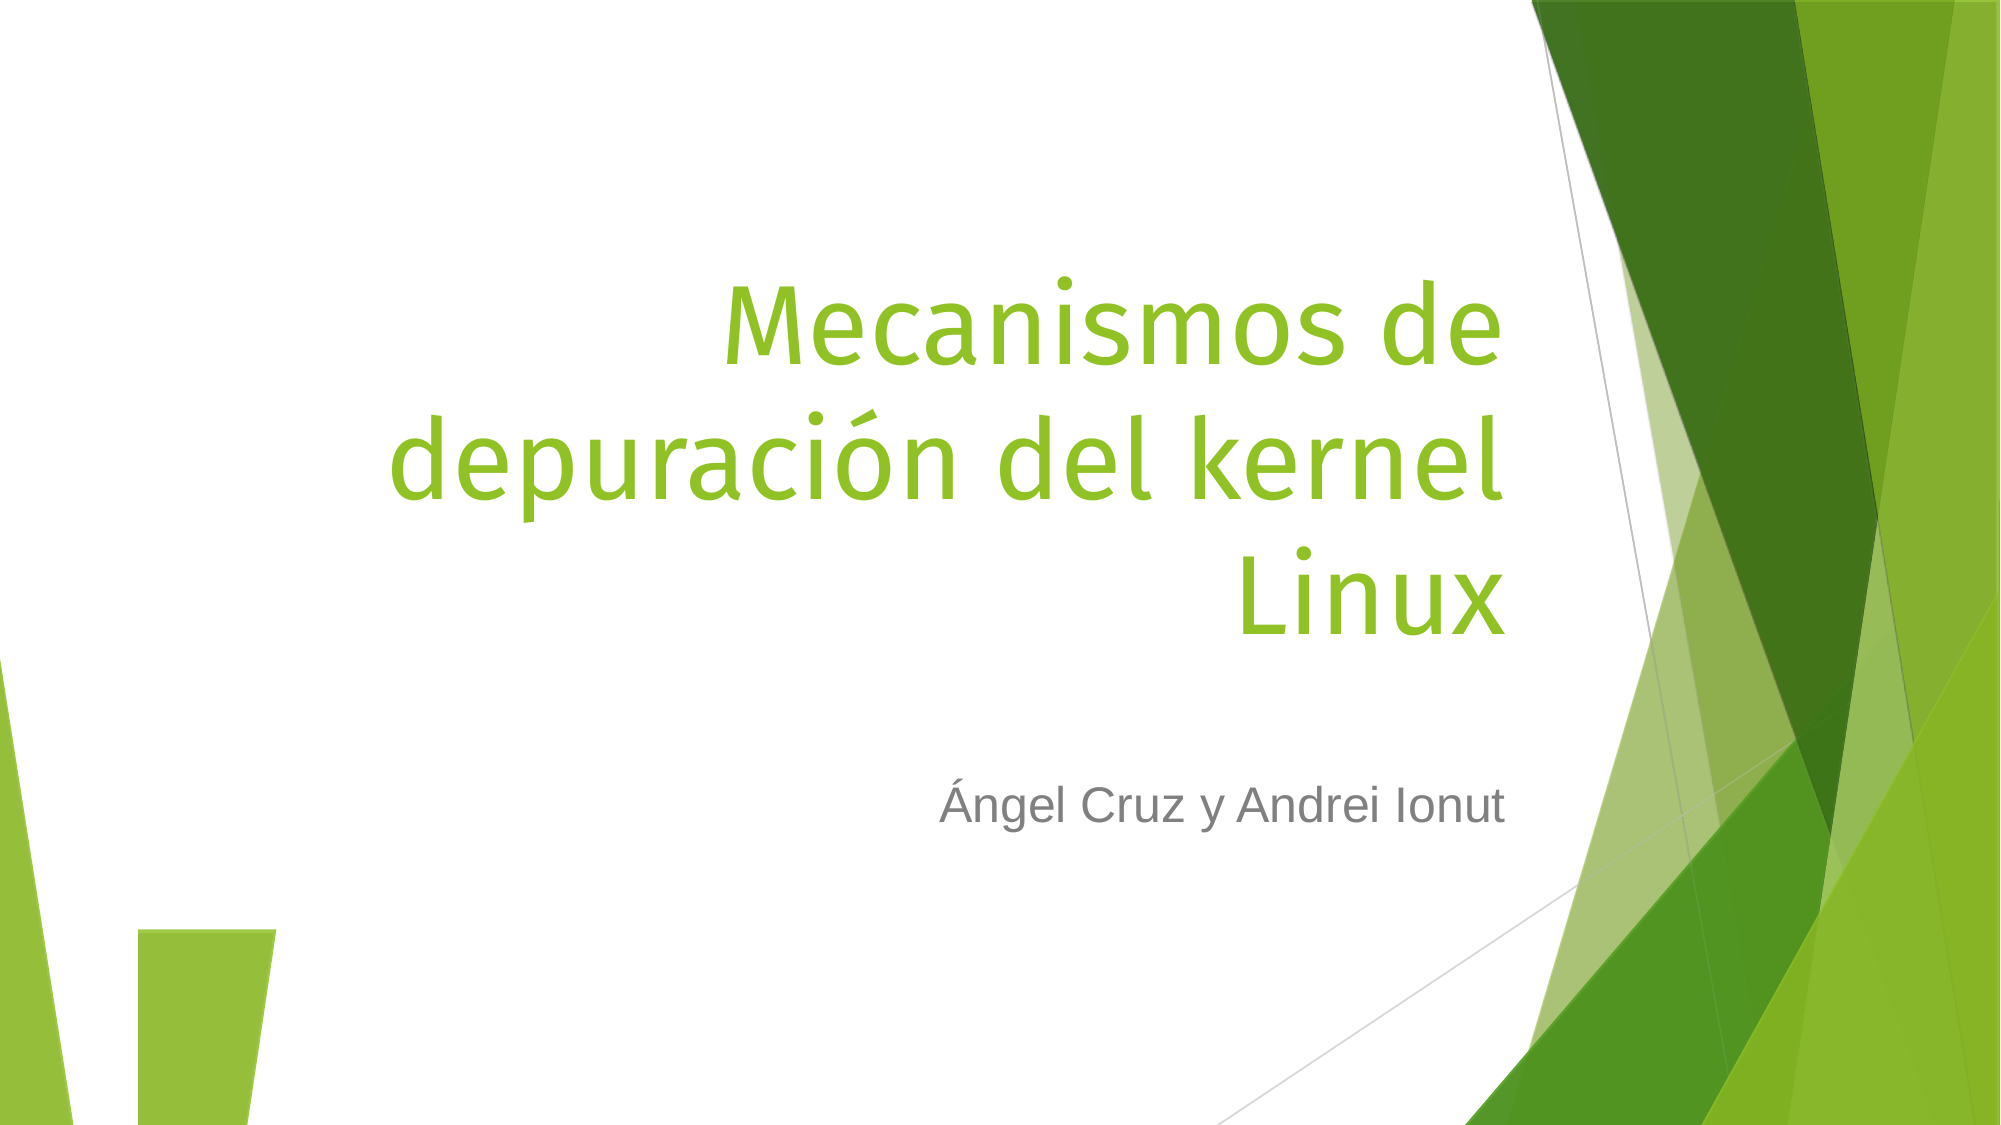

Mecanismos de depuración del kernel Linux

Ángel Cruz y Andrei Ionut